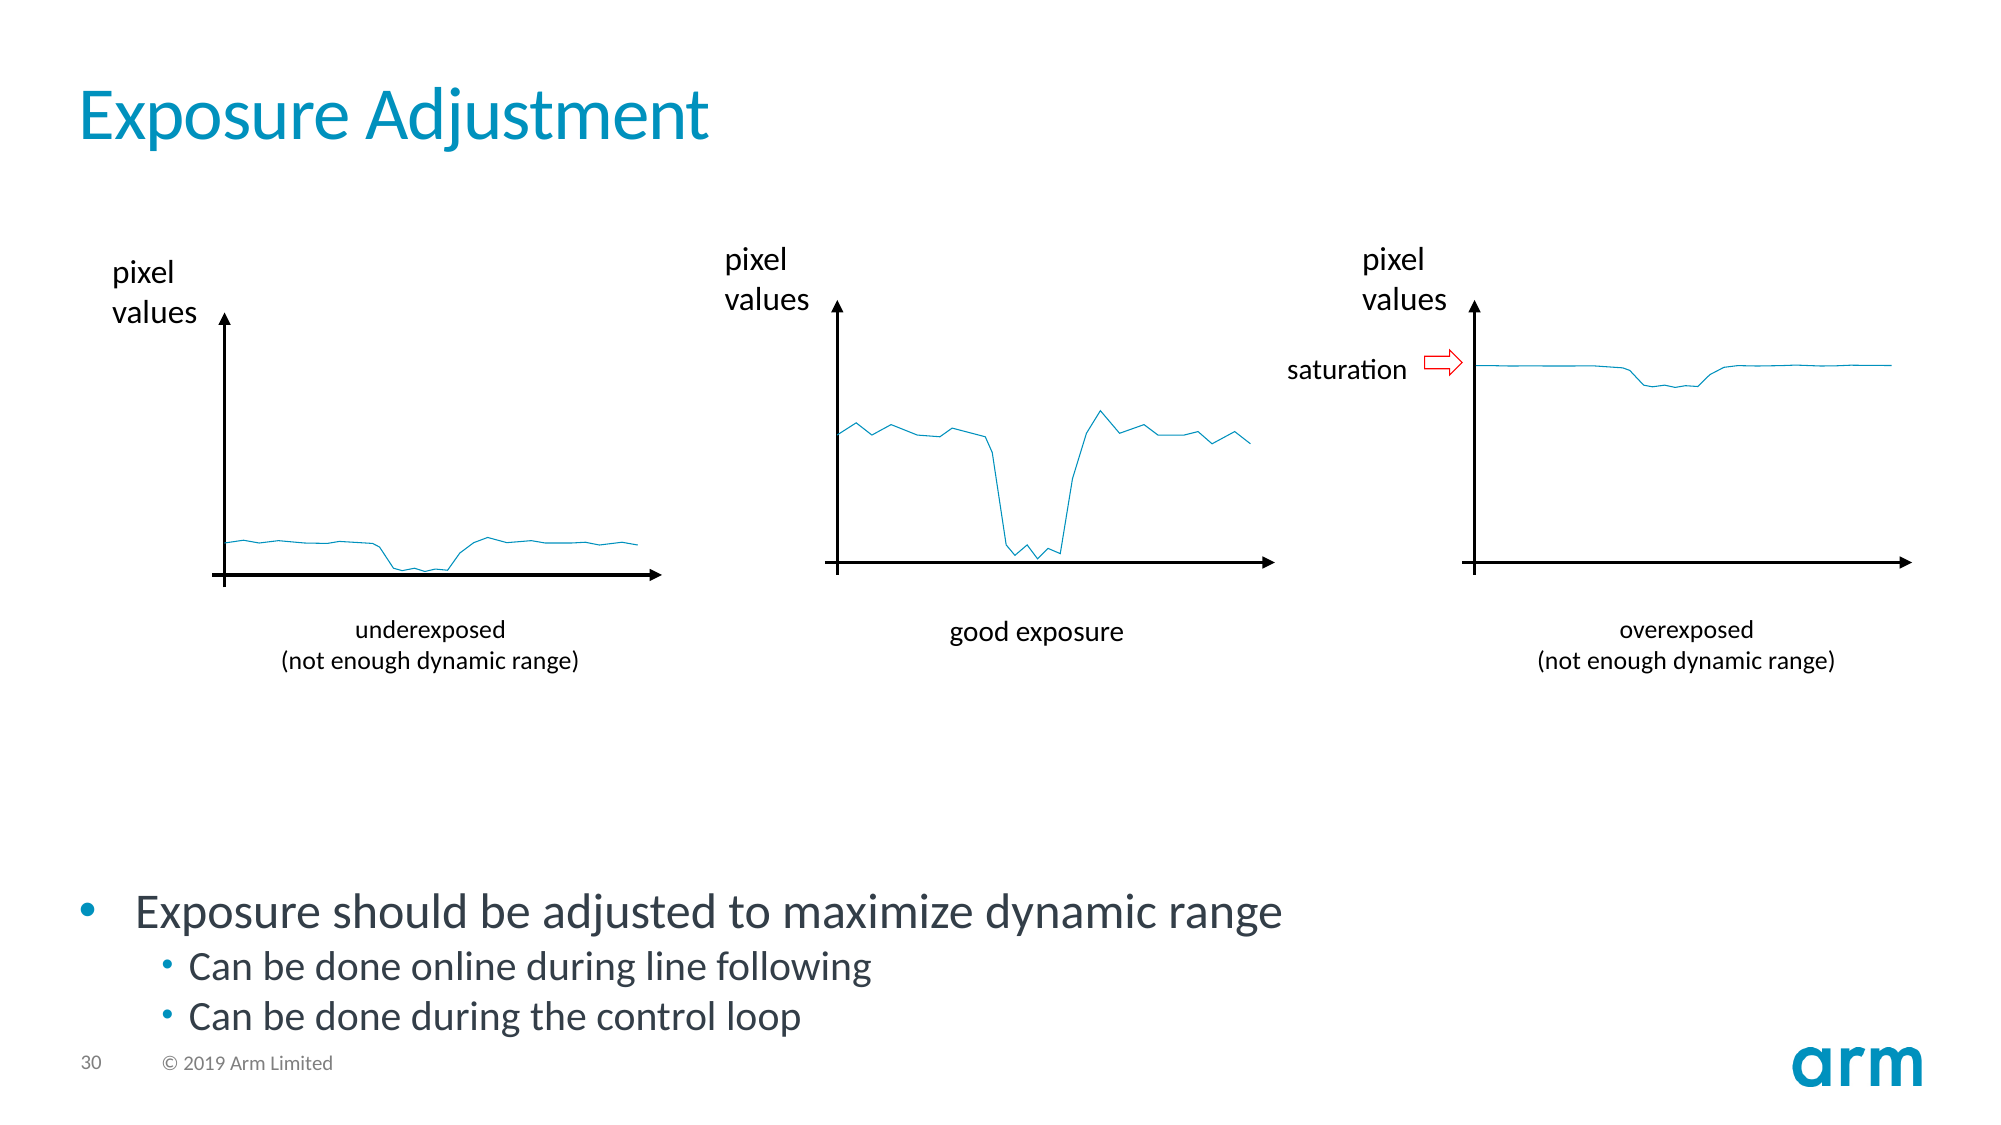

# Exposure Adjustment
pixel values

good exposure
pixel values

overexposed
(not enough dynamic range)
pixel values

underexposed
(not enough dynamic range)
saturation

Exposure should be adjusted to maximize dynamic range
Can be done online during line following
Can be done during the control loop